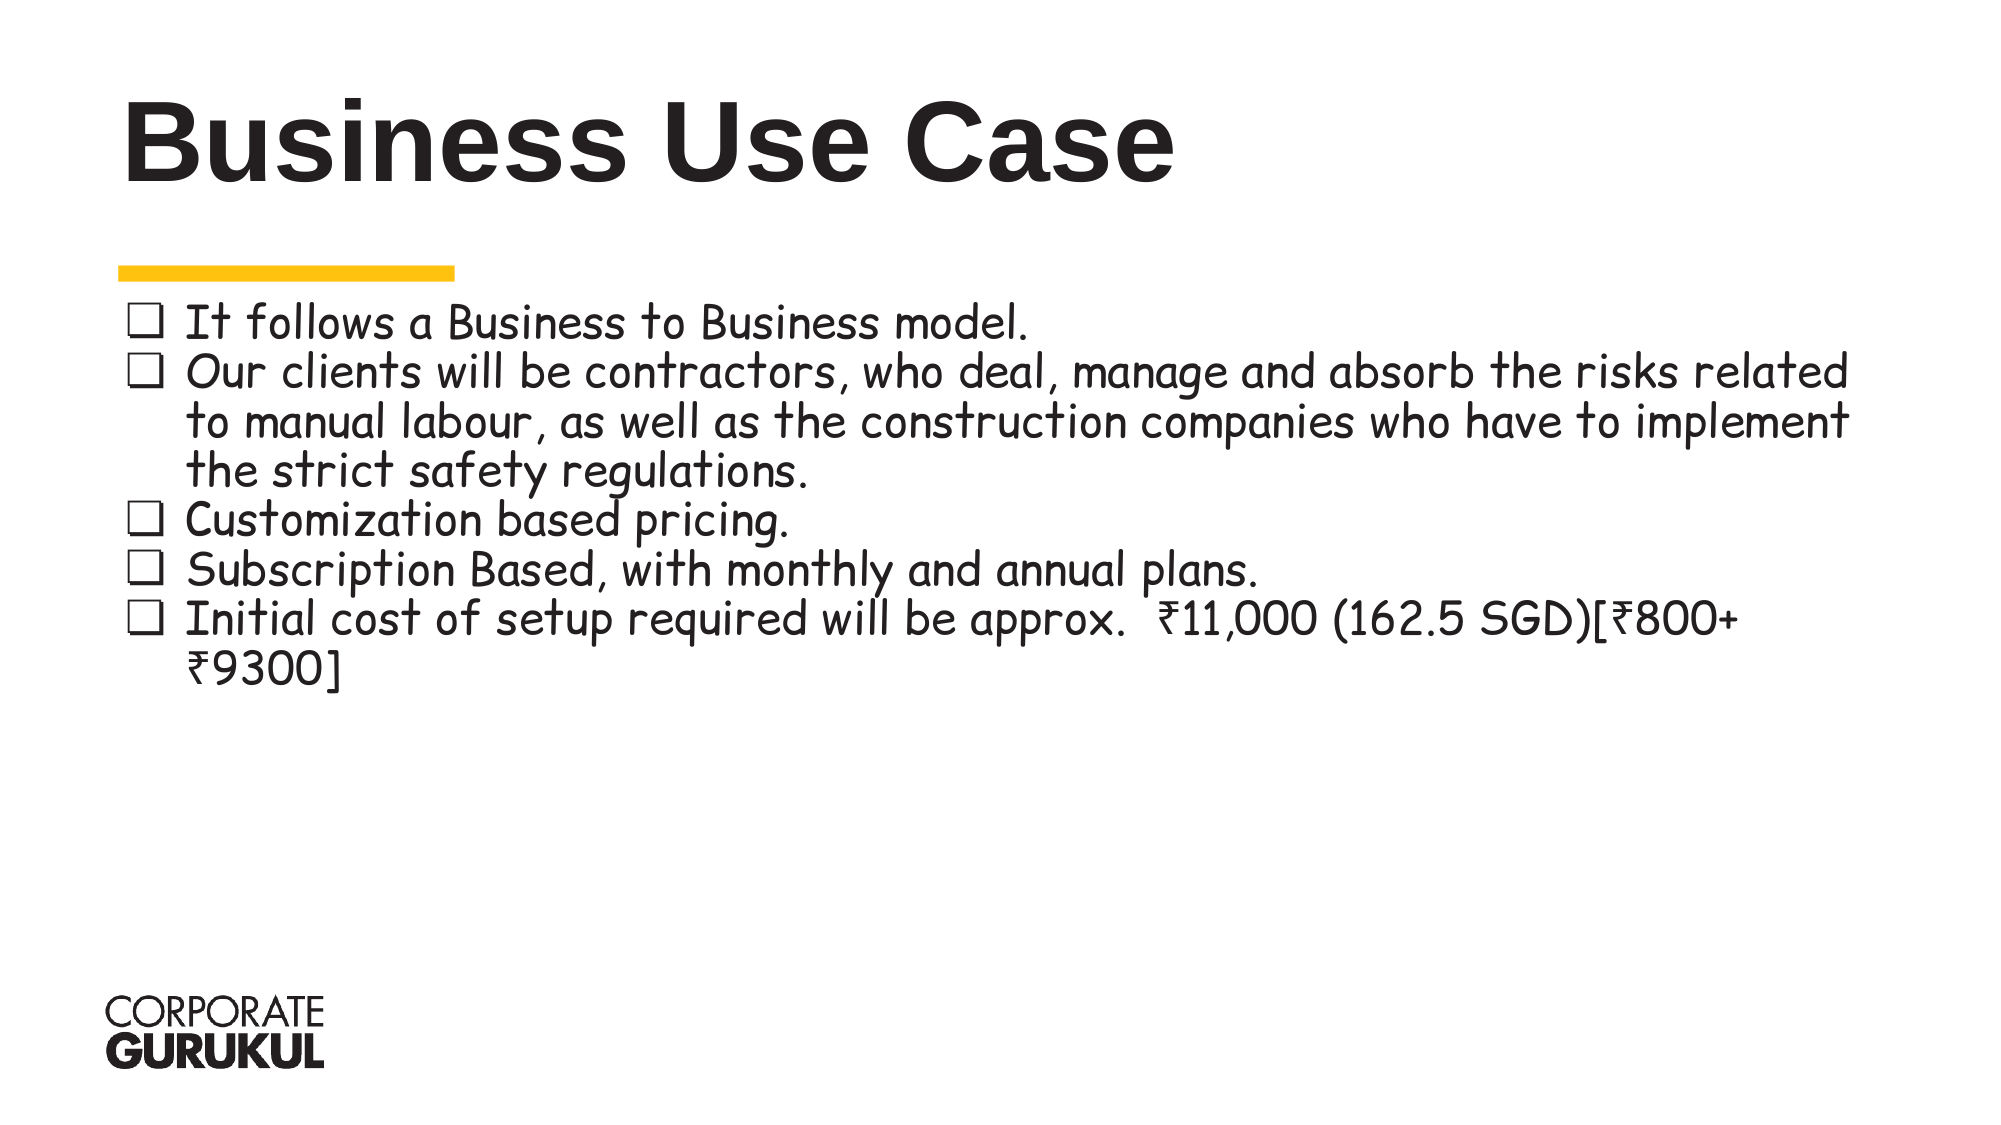

Business Use Case
It follows a Business to Business model.
Our clients will be contractors, who deal, manage and absorb the risks related to manual labour, as well as the construction companies who have to implement the strict safety regulations.
Customization based pricing.
Subscription Based, with monthly and annual plans.
Initial cost of setup required will be approx.  ₹11,000 (162.5 SGD)[₹800+₹9300]